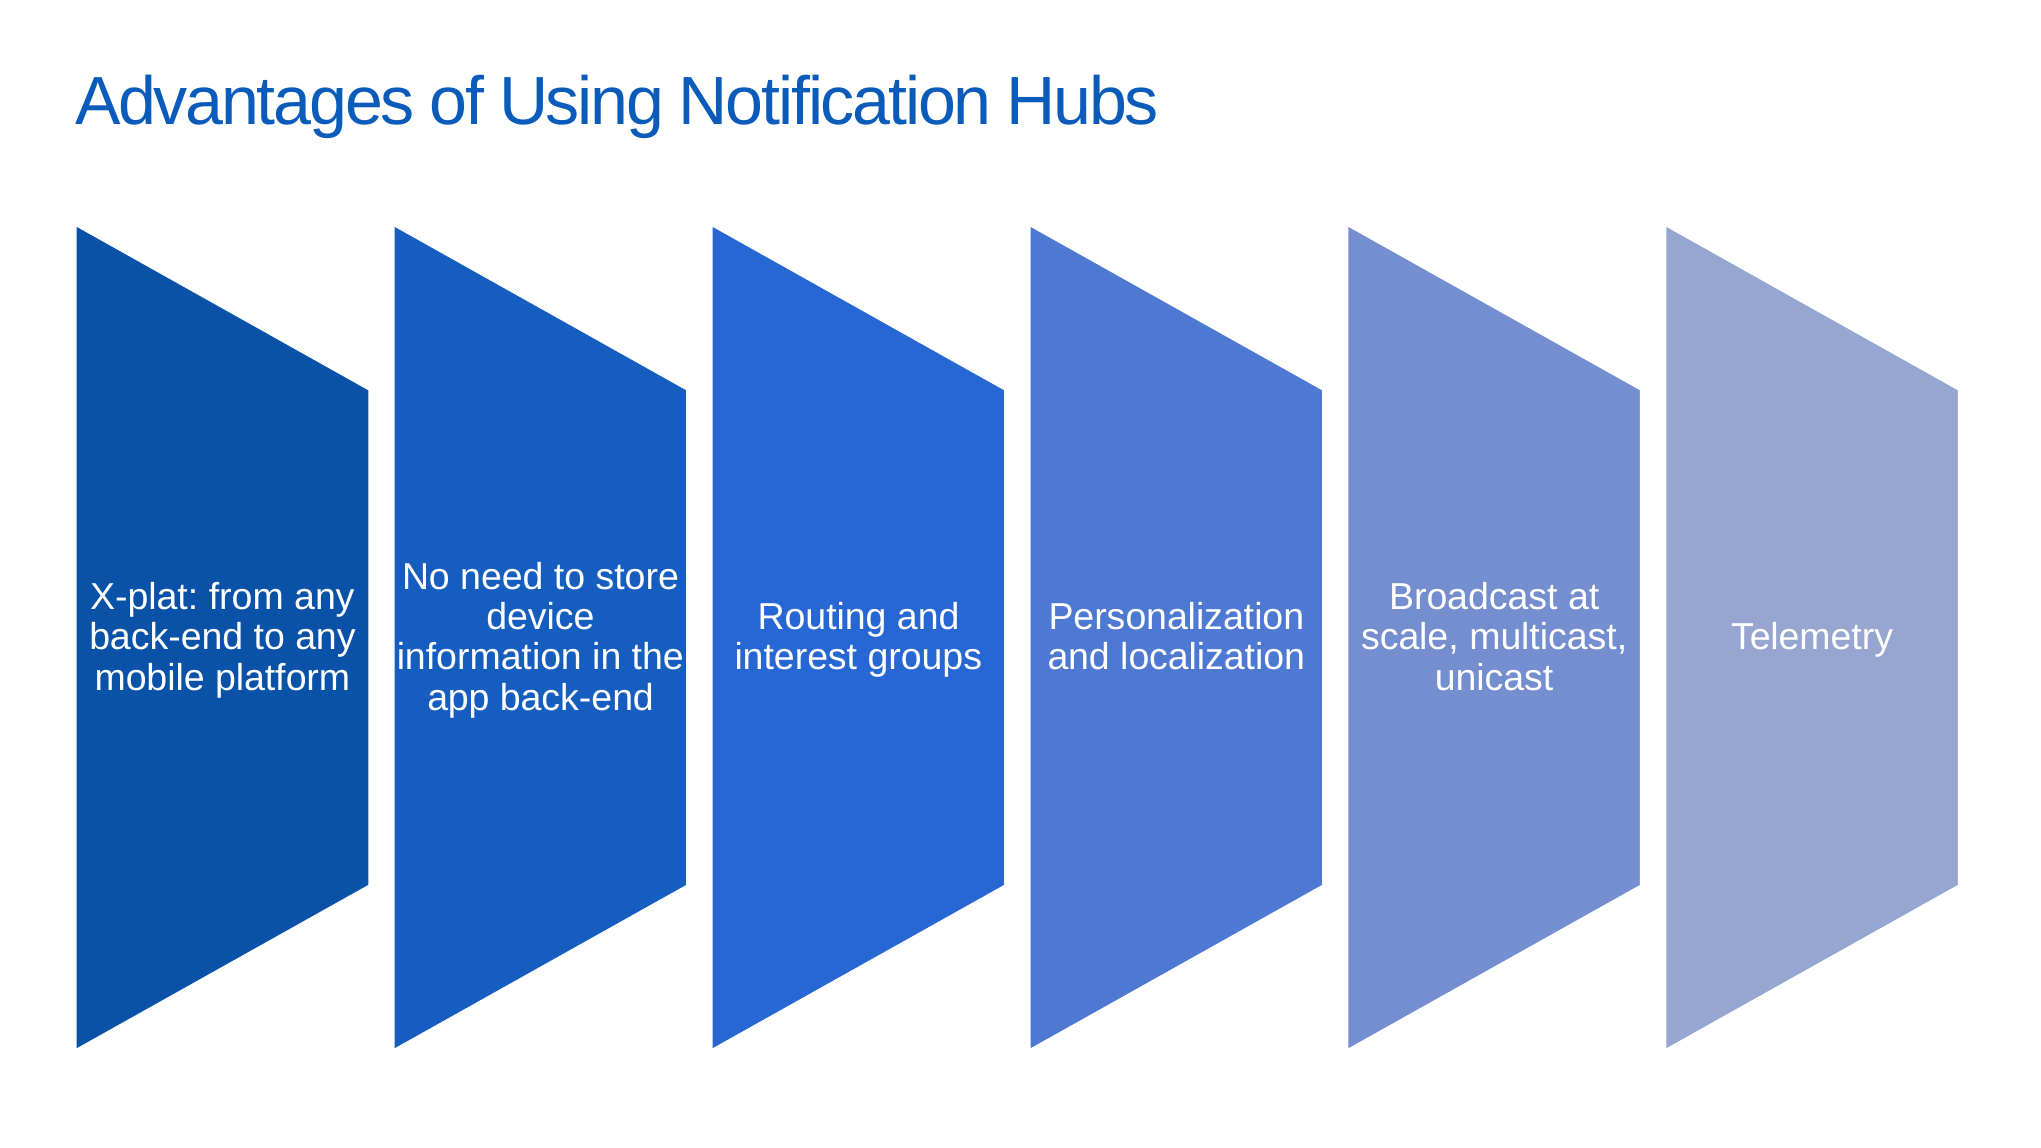

# Advantages of Using Notification Hubs
X-plat: from any back-end to any mobile platform
No need to store device information in the app back-end
Routing and interest groups
Personalization and localization
Broadcast at scale, multicast, unicast
Telemetry
29